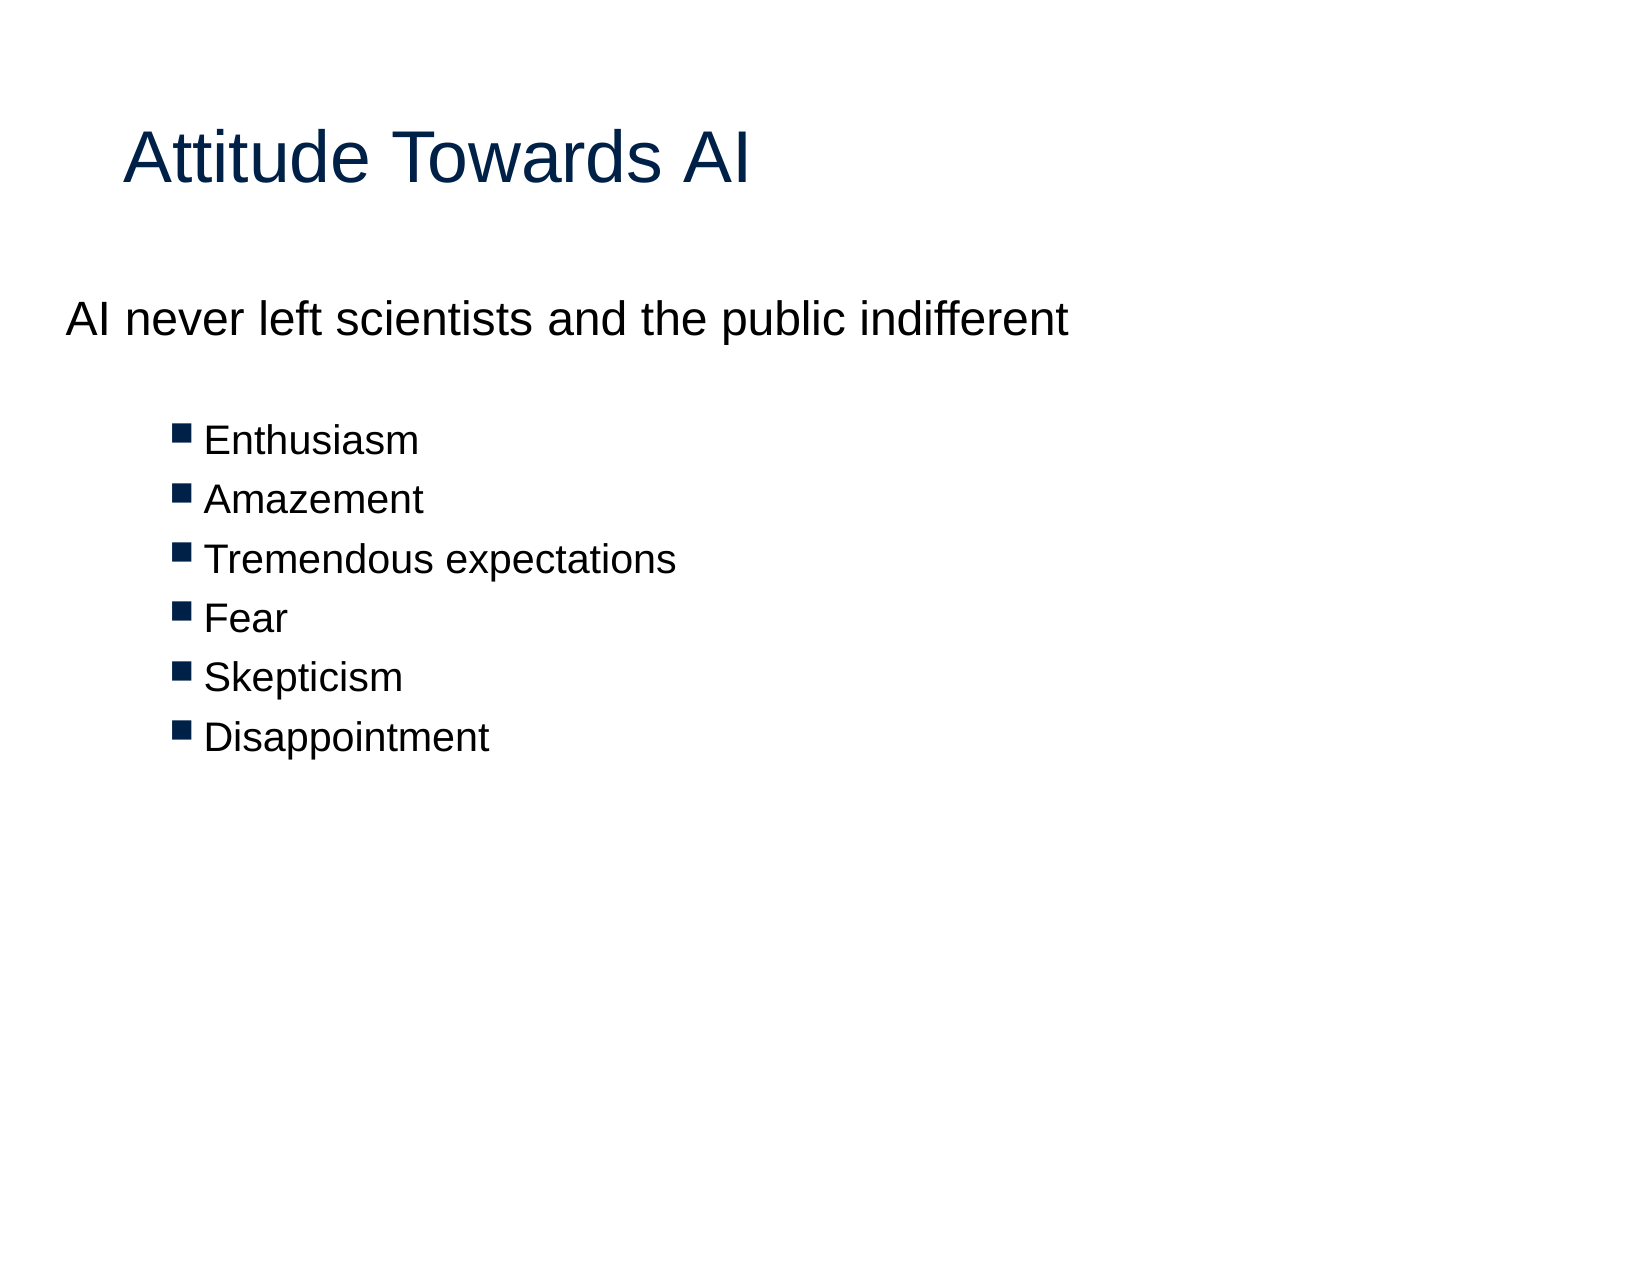

# Attitude Towards AI
AI never left scientists and the public indifferent

Enthusiasm
Amazement
Tremendous expectations
Fear
Skepticism
Disappointment